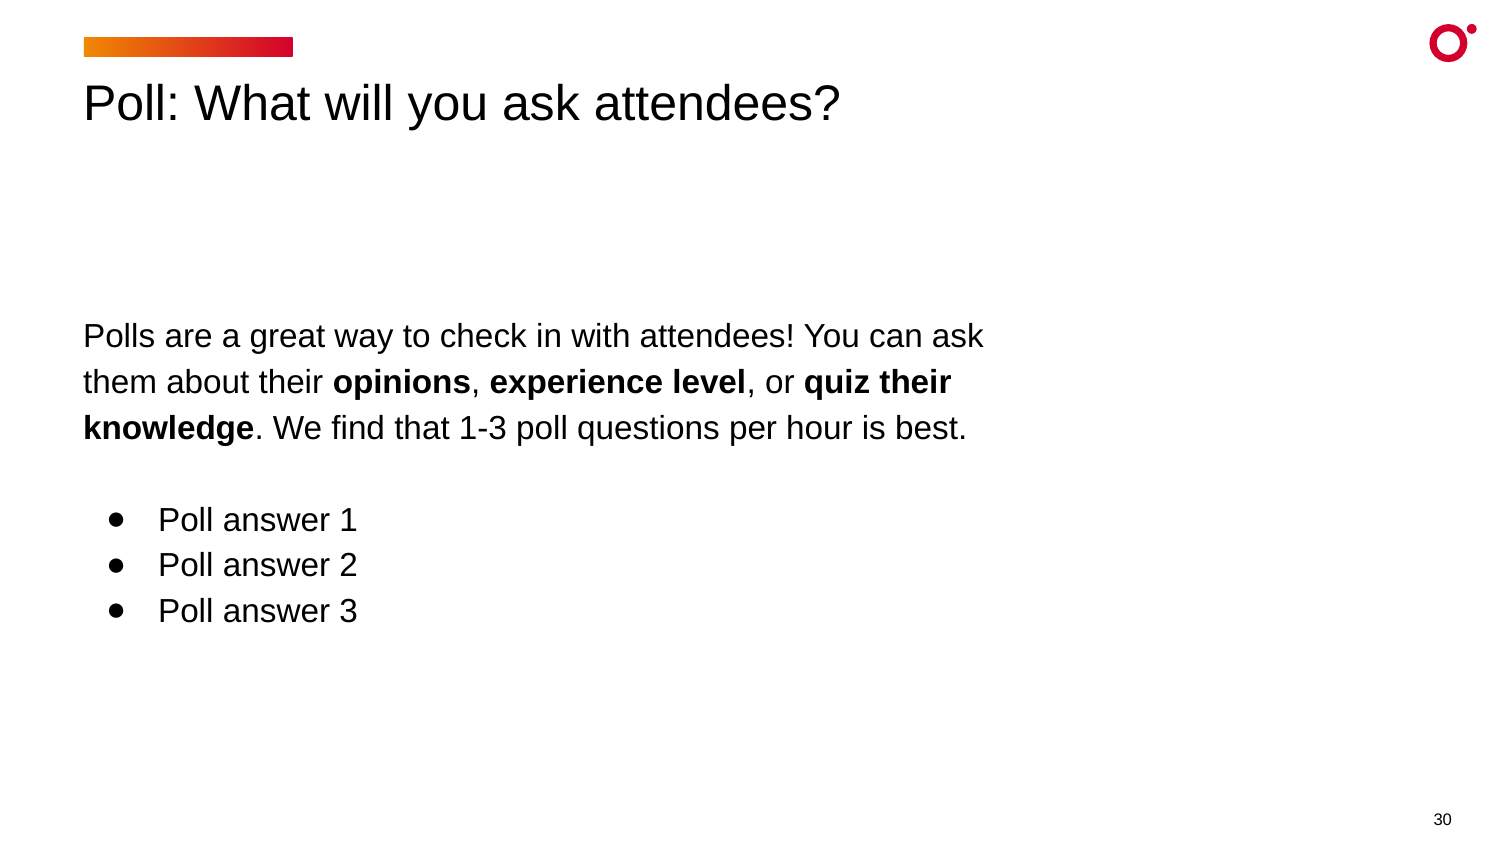

# Poll: What will you ask attendees?

Polls are a great way to check in with attendees! You can ask them about their opinions, experience level, or quiz their knowledge. We find that 1-3 poll questions per hour is best.

Poll answer 1
Poll answer 2
Poll answer 3
30